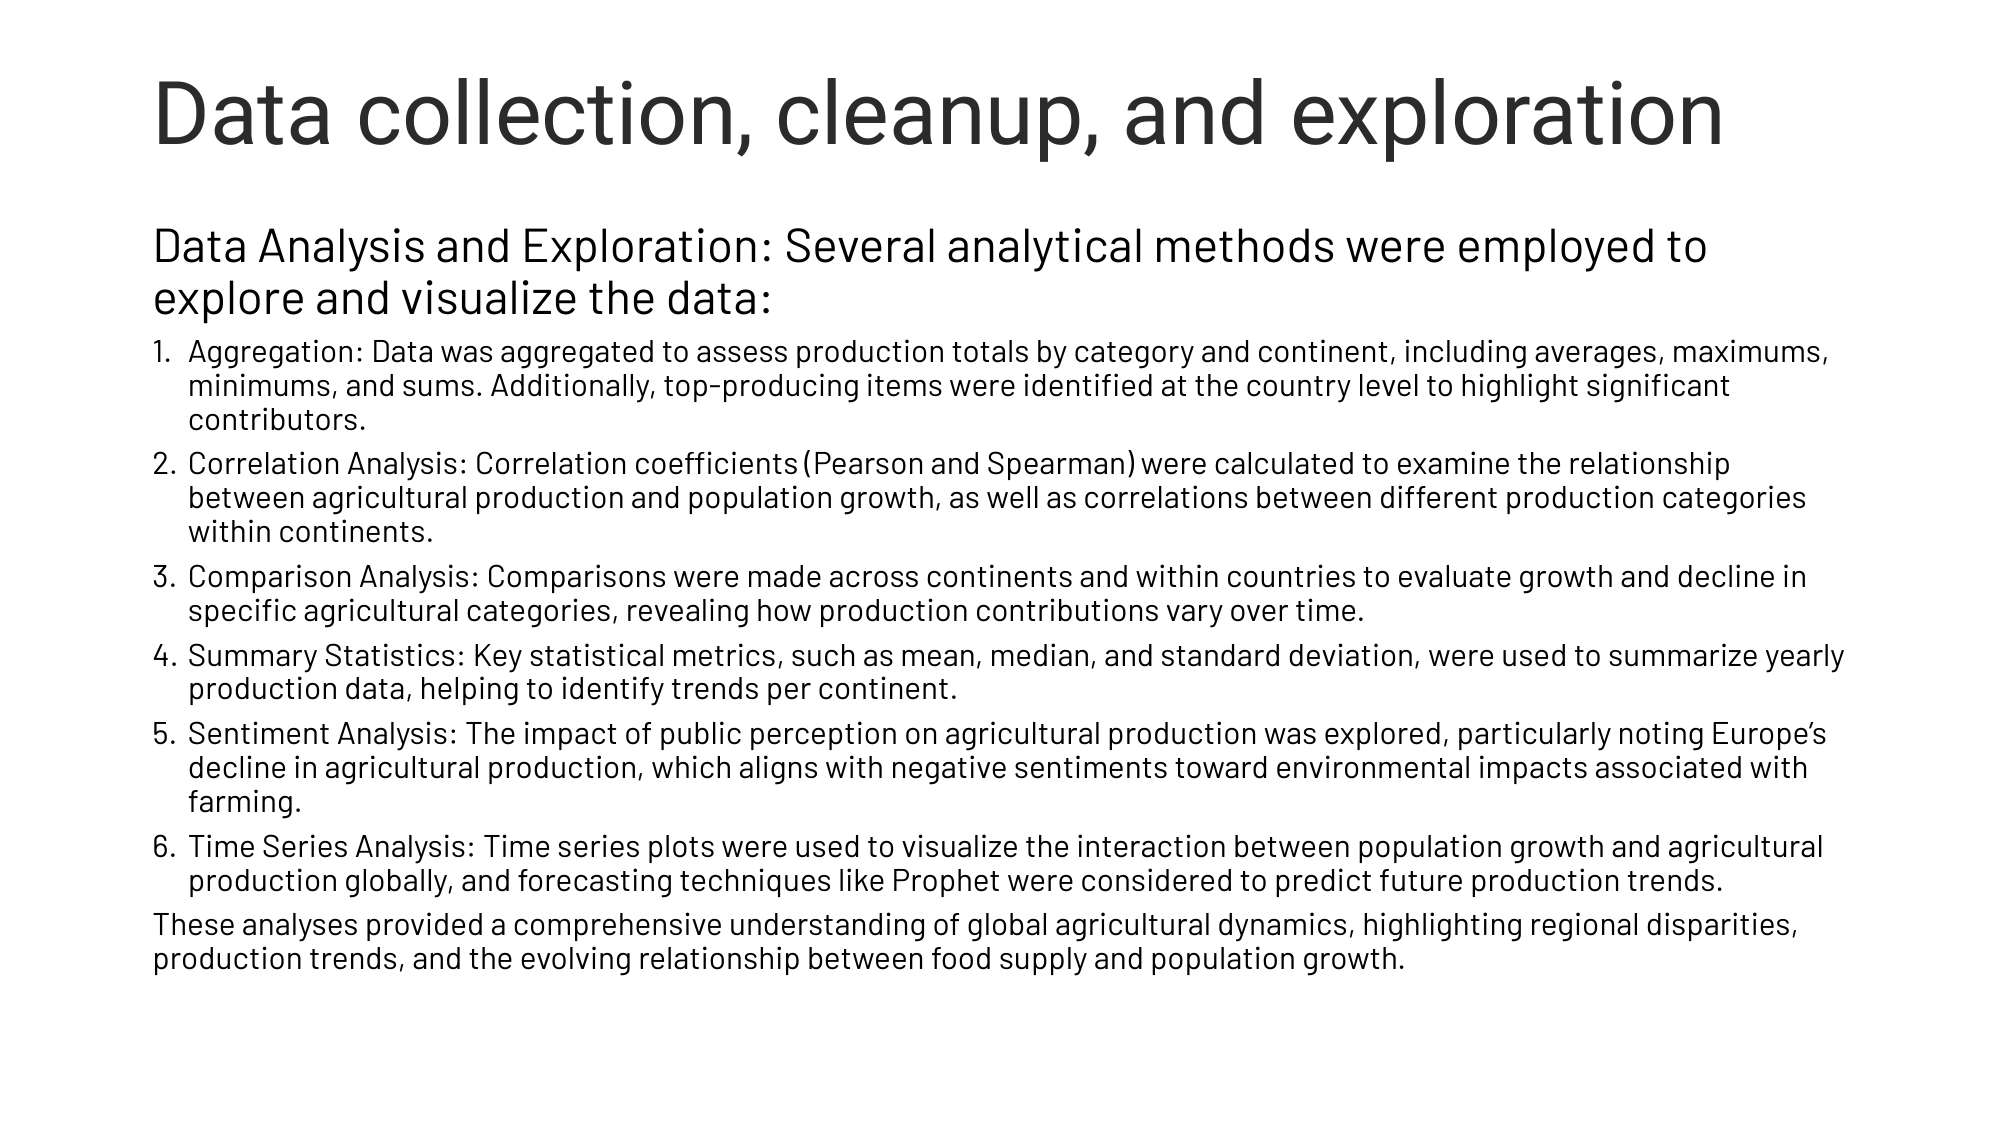

# Data collection, cleanup, and exploration
Data Analysis and Exploration: Several analytical methods were employed to explore and visualize the data:
Aggregation: Data was aggregated to assess production totals by category and continent, including averages, maximums, minimums, and sums. Additionally, top-producing items were identified at the country level to highlight significant contributors.
Correlation Analysis: Correlation coefficients (Pearson and Spearman) were calculated to examine the relationship between agricultural production and population growth, as well as correlations between different production categories within continents.
Comparison Analysis: Comparisons were made across continents and within countries to evaluate growth and decline in specific agricultural categories, revealing how production contributions vary over time.
Summary Statistics: Key statistical metrics, such as mean, median, and standard deviation, were used to summarize yearly production data, helping to identify trends per continent.
Sentiment Analysis: The impact of public perception on agricultural production was explored, particularly noting Europe’s decline in agricultural production, which aligns with negative sentiments toward environmental impacts associated with farming.
Time Series Analysis: Time series plots were used to visualize the interaction between population growth and agricultural production globally, and forecasting techniques like Prophet were considered to predict future production trends.
These analyses provided a comprehensive understanding of global agricultural dynamics, highlighting regional disparities, production trends, and the evolving relationship between food supply and population growth.